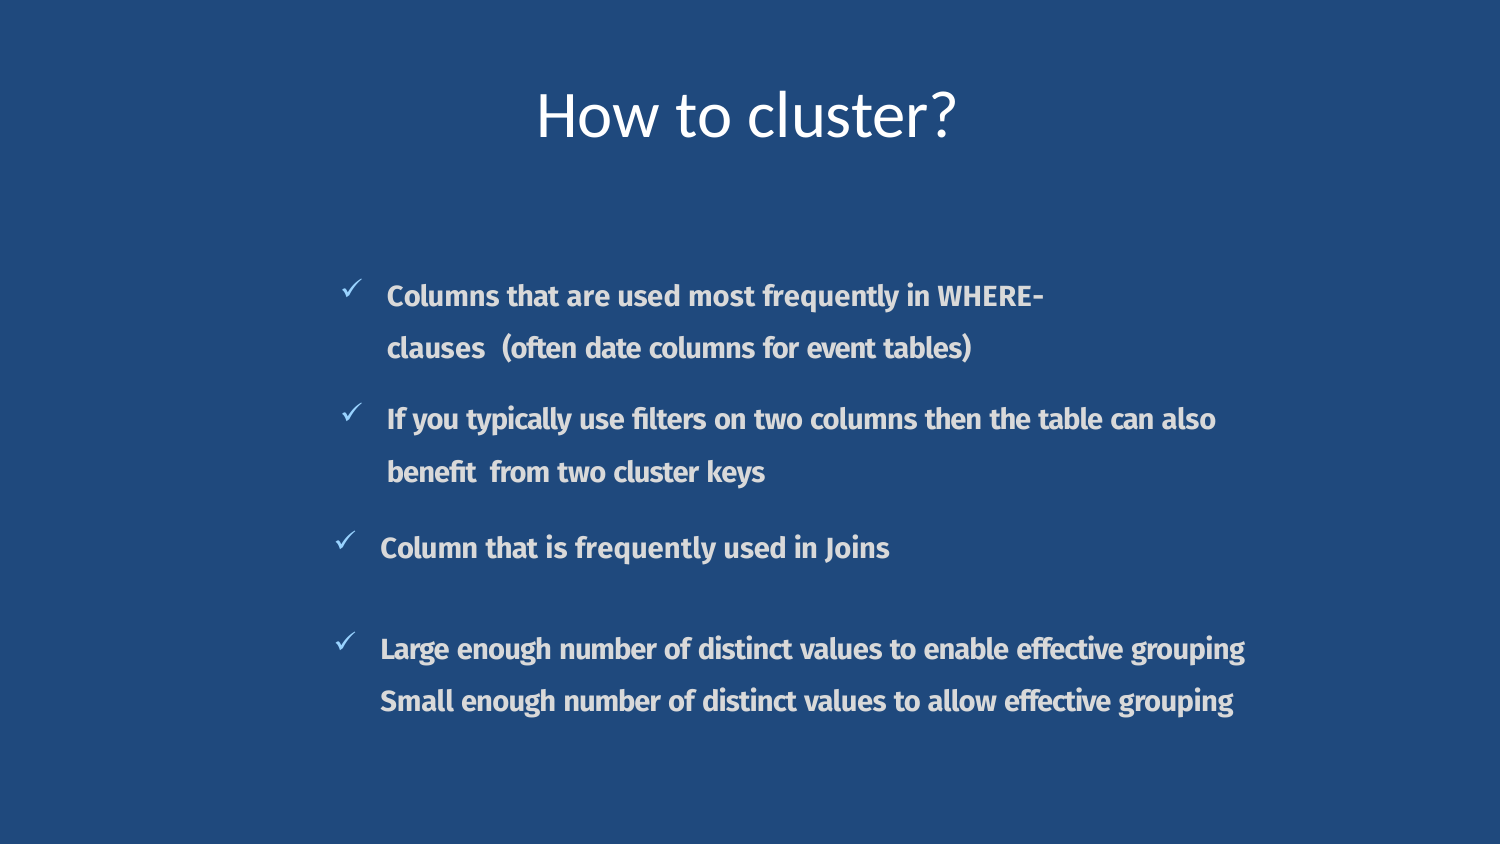

# How to cluster?
Columns that are used most frequently in WHERE-clauses  (often date columns for event tables)
If you typically use filters on two columns then the table can also benefit  from two cluster keys

Column that is frequently used in Joins

Large enough number of distinct values to enable effective grouping
Small enough number of distinct values to allow effective grouping